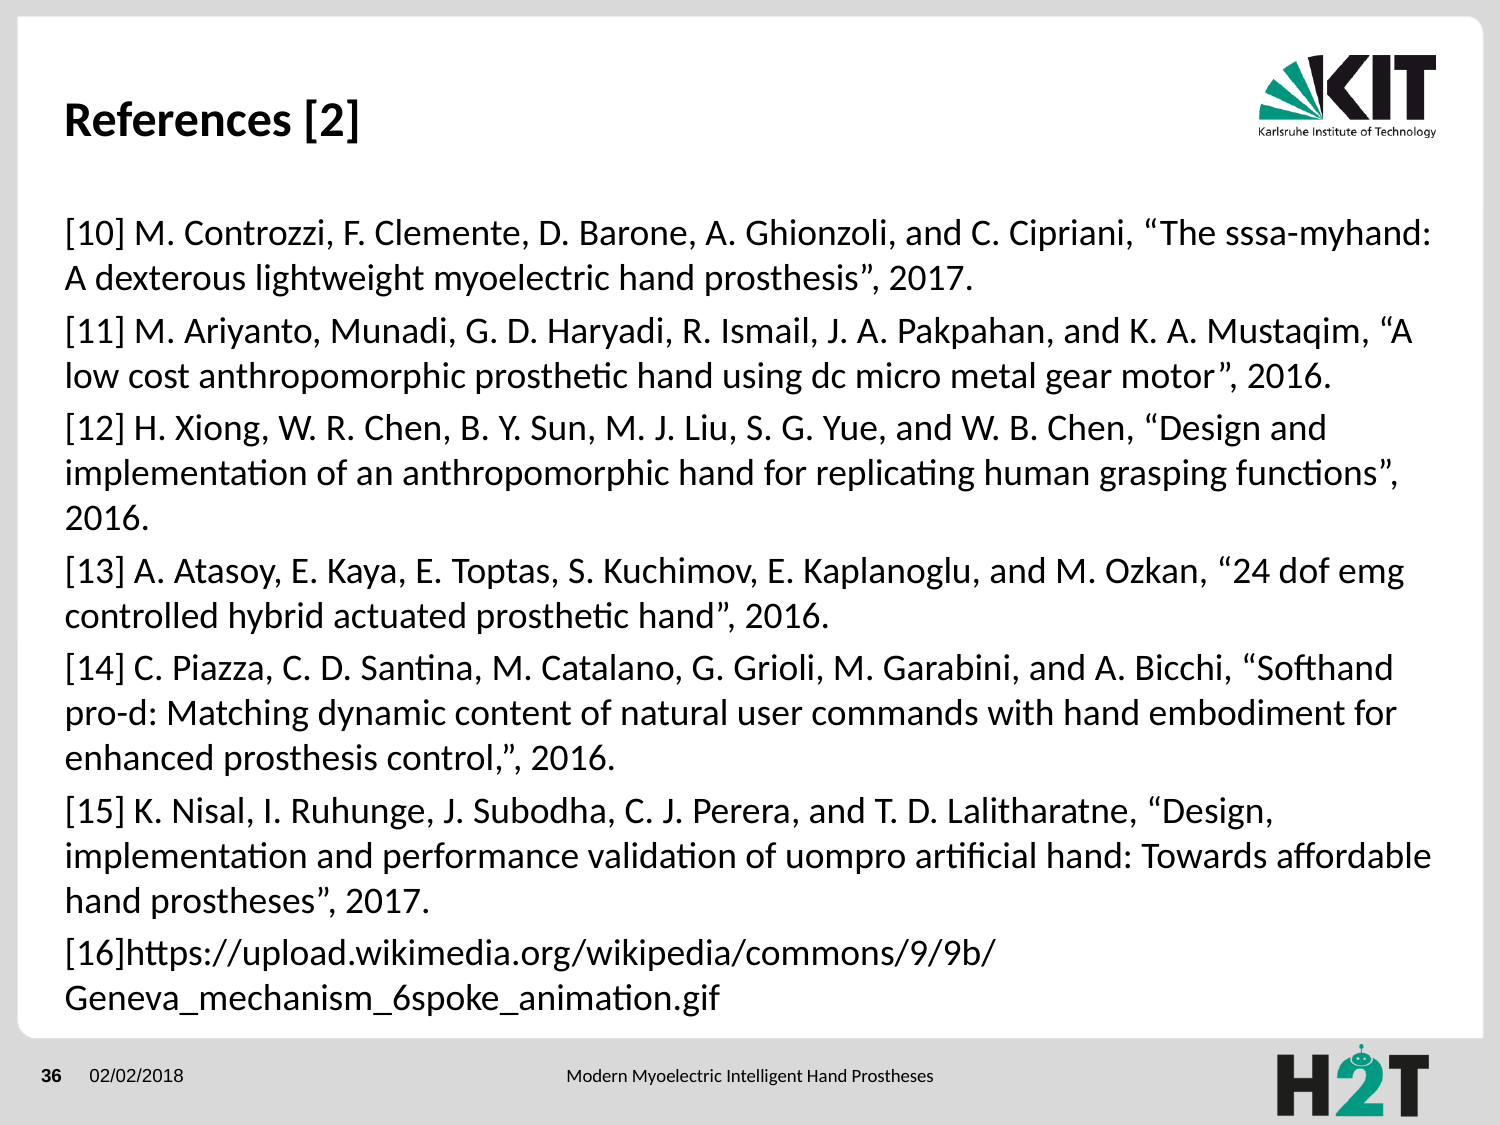

# References [2]
[10] M. Controzzi, F. Clemente, D. Barone, A. Ghionzoli, and C. Cipriani, “The sssa-myhand: A dexterous lightweight myoelectric hand prosthesis”, 2017.
[11] M. Ariyanto, Munadi, G. D. Haryadi, R. Ismail, J. A. Pakpahan, and K. A. Mustaqim, “A low cost anthropomorphic prosthetic hand using dc micro metal gear motor”, 2016.
[12] H. Xiong, W. R. Chen, B. Y. Sun, M. J. Liu, S. G. Yue, and W. B. Chen, “Design and implementation of an anthropomorphic hand for replicating human grasping functions”, 2016.
[13] A. Atasoy, E. Kaya, E. Toptas, S. Kuchimov, E. Kaplanoglu, and M. Ozkan, “24 dof emg controlled hybrid actuated prosthetic hand”, 2016.
[14] C. Piazza, C. D. Santina, M. Catalano, G. Grioli, M. Garabini, and A. Bicchi, “Softhand pro-d: Matching dynamic content of natural user commands with hand embodiment for enhanced prosthesis control,”, 2016.
[15] K. Nisal, I. Ruhunge, J. Subodha, C. J. Perera, and T. D. Lalitharatne, “Design, implementation and performance validation of uompro artificial hand: Towards affordable hand prostheses”, 2017.
[16]https://upload.wikimedia.org/wikipedia/commons/9/9b/Geneva_mechanism_6spoke_animation.gif